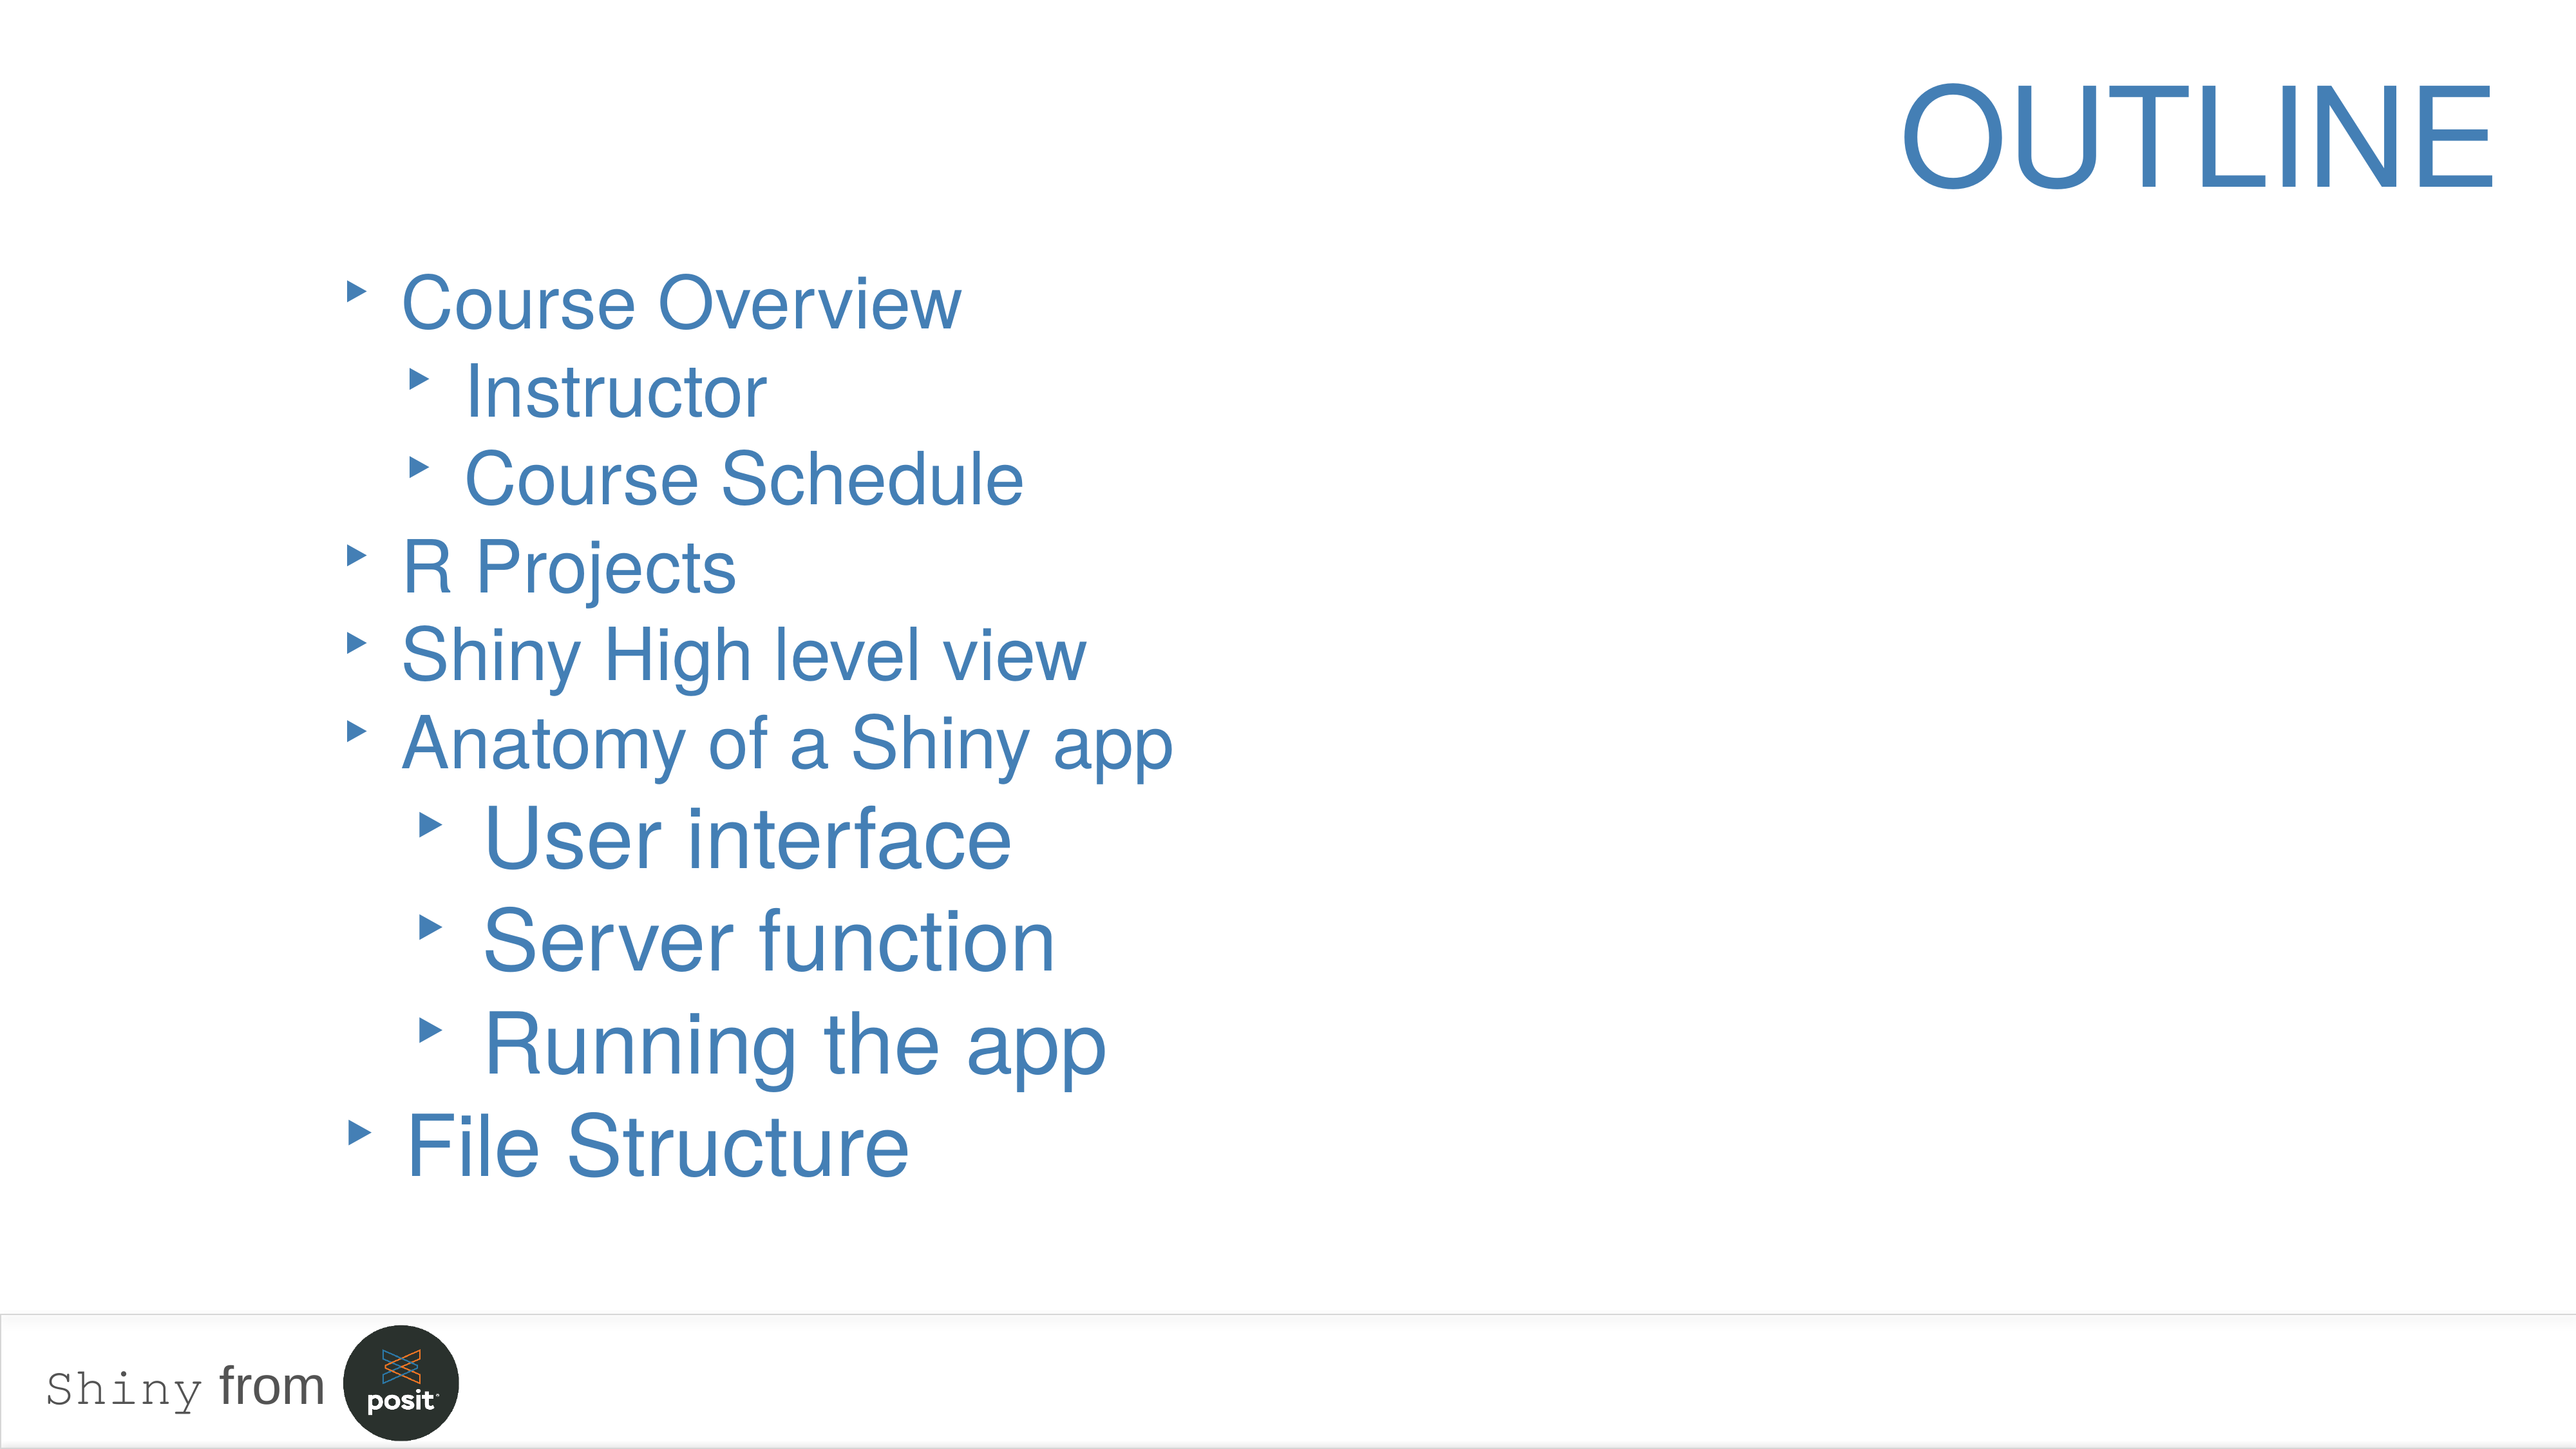

Course Overview
Instructor
Course Schedule
R Projects
Shiny High level view
Anatomy of a Shiny app
User interface
Server function
Running the app
File Structure